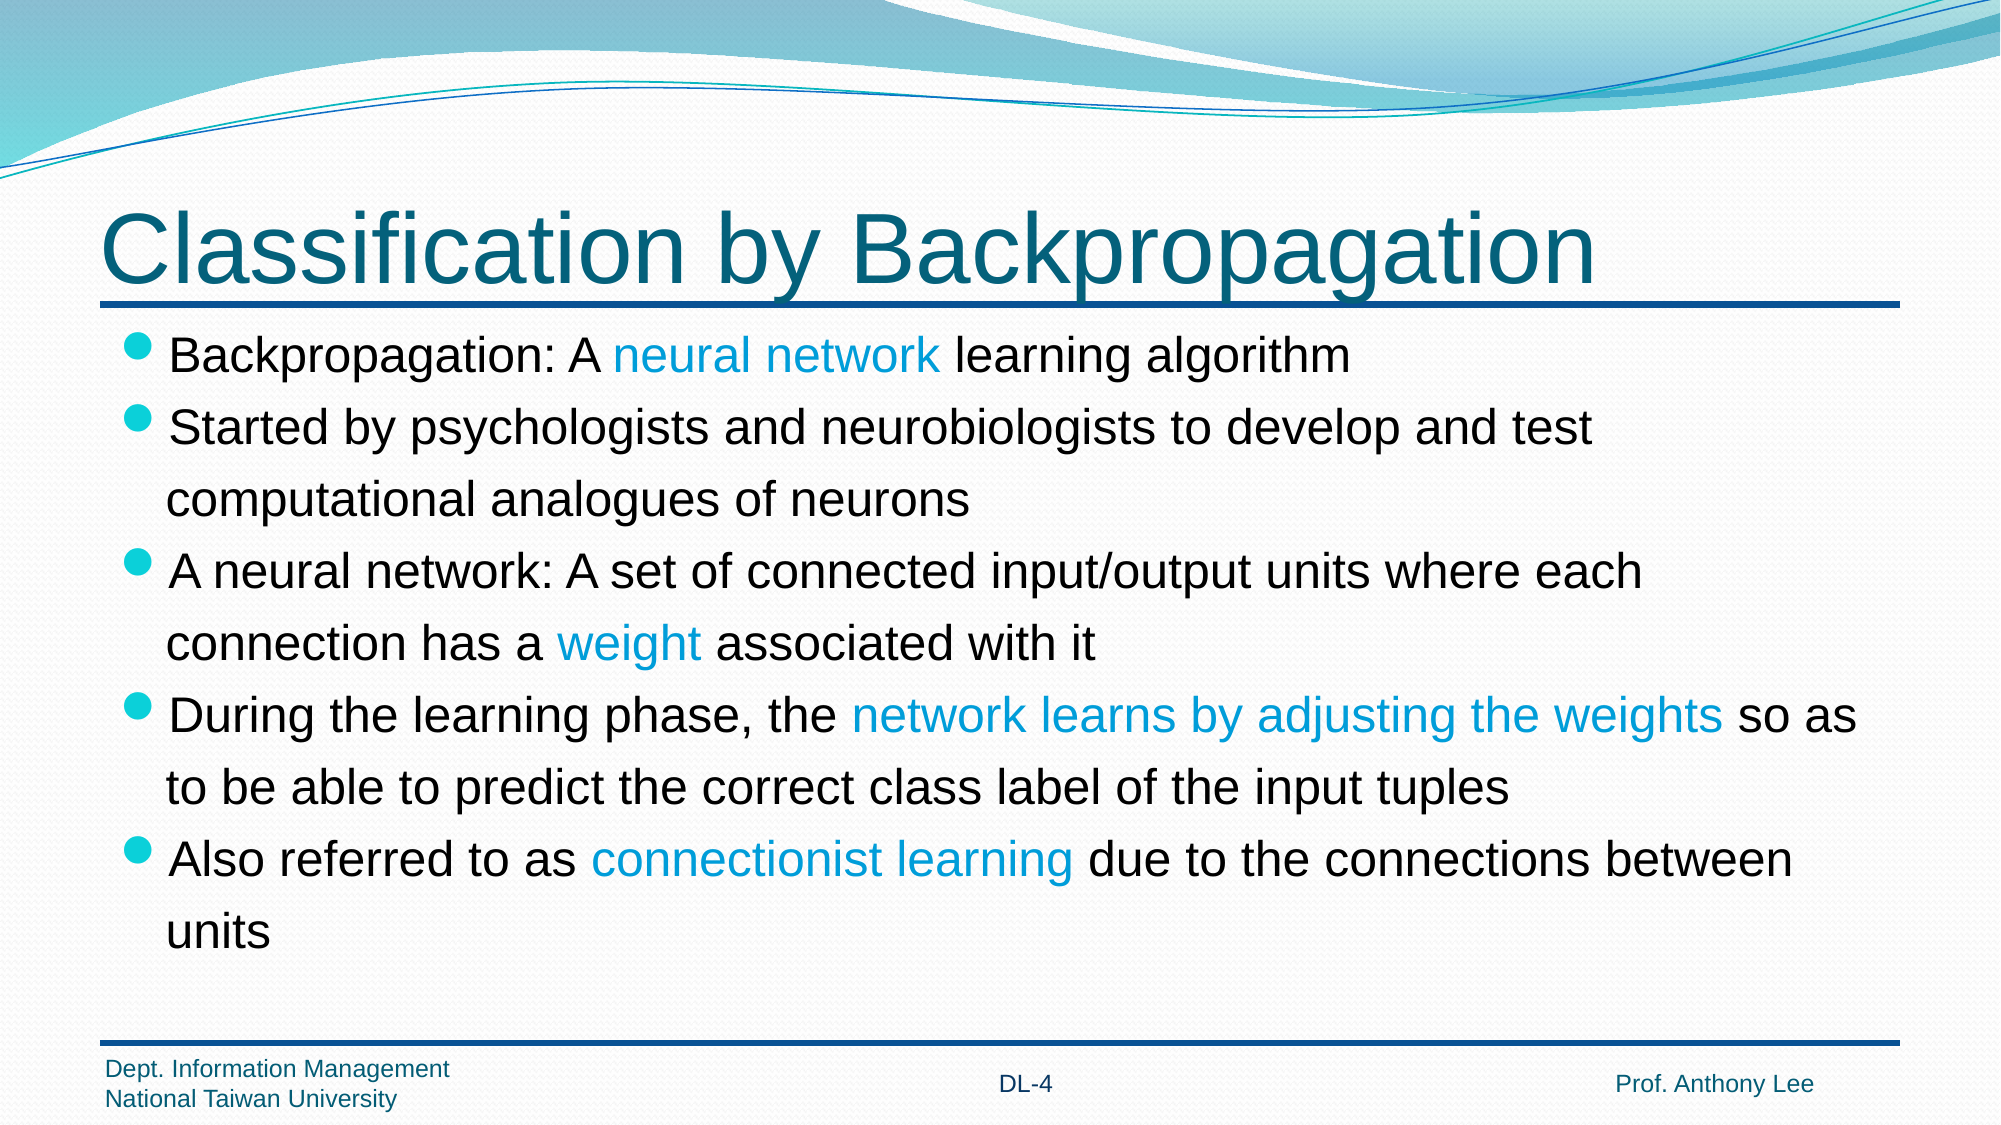

# Classification by Backpropagation
Backpropagation: A neural network learning algorithm
Started by psychologists and neurobiologists to develop and test computational analogues of neurons
A neural network: A set of connected input/output units where each connection has a weight associated with it
During the learning phase, the network learns by adjusting the weights so as to be able to predict the correct class label of the input tuples
Also referred to as connectionist learning due to the connections between units